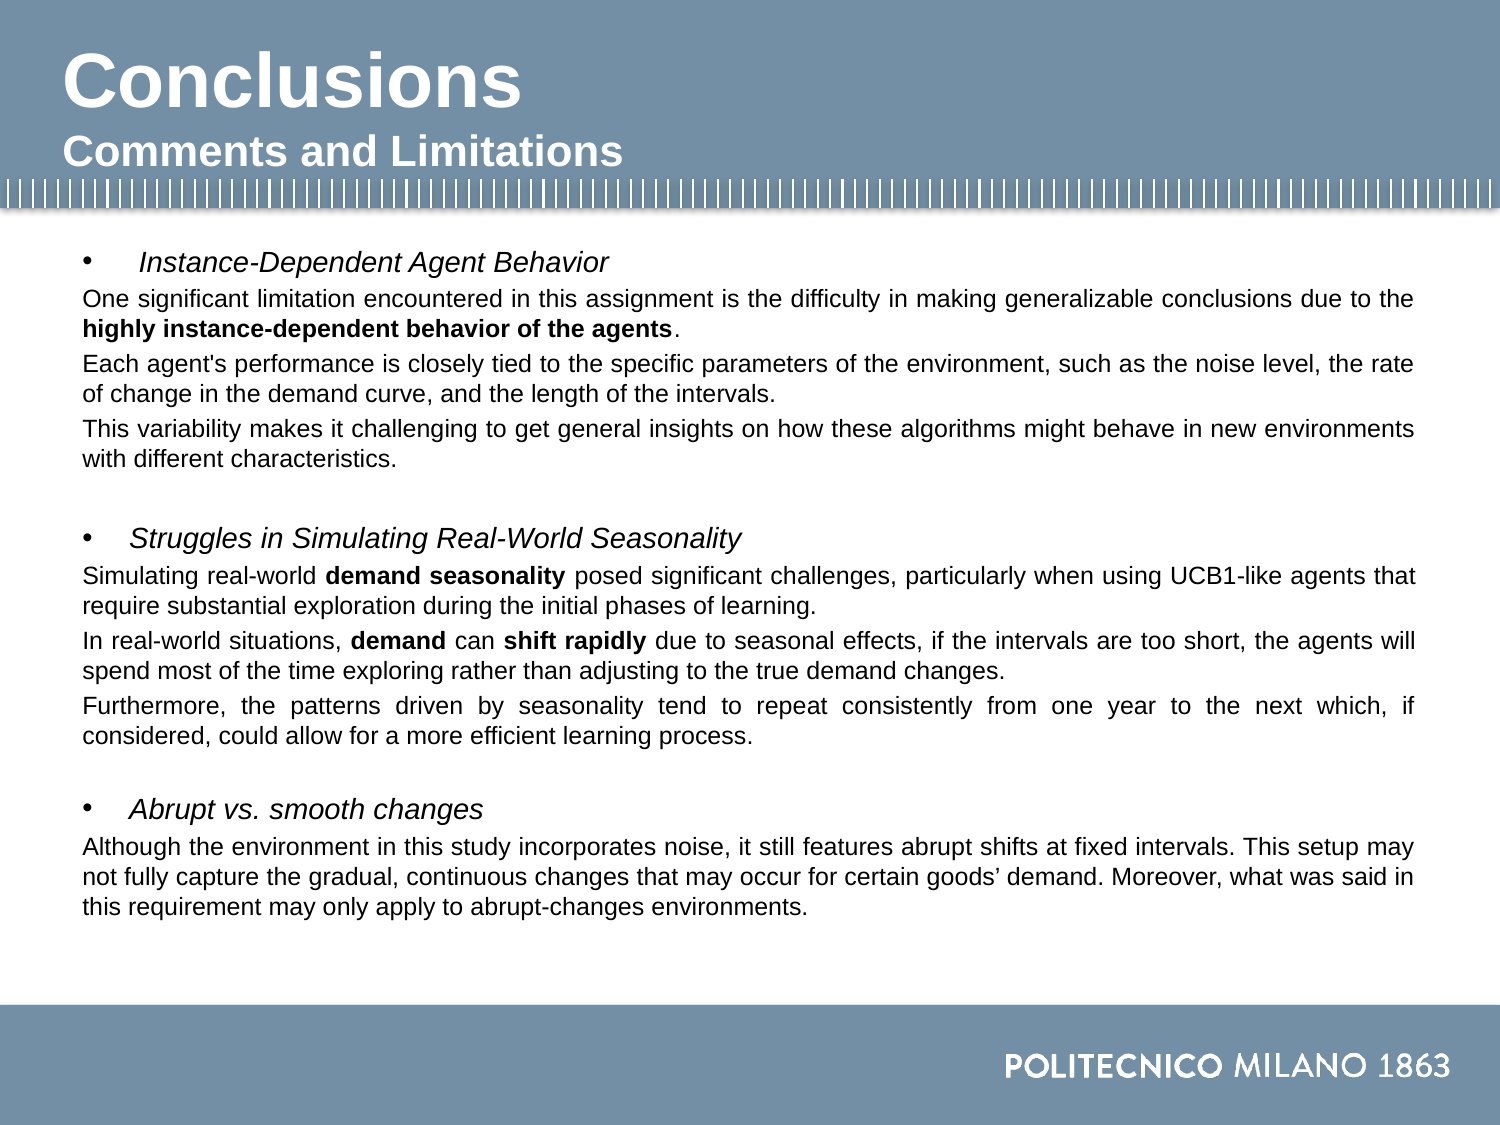

Conclusions
Comments and Limitations
Instance-Dependent Agent Behavior
One significant limitation encountered in this assignment is the difficulty in making generalizable conclusions due to the highly instance-dependent behavior of the agents.
Each agent's performance is closely tied to the specific parameters of the environment, such as the noise level, the rate of change in the demand curve, and the length of the intervals.
This variability makes it challenging to get general insights on how these algorithms might behave in new environments with different characteristics.

Struggles in Simulating Real-World Seasonality
Simulating real-world demand seasonality posed significant challenges, particularly when using UCB1-like agents that require substantial exploration during the initial phases of learning.
In real-world situations, demand can shift rapidly due to seasonal effects, if the intervals are too short, the agents will spend most of the time exploring rather than adjusting to the true demand changes.
Furthermore, the patterns driven by seasonality tend to repeat consistently from one year to the next which, if considered, could allow for a more efficient learning process.

Abrupt vs. smooth changes
Although the environment in this study incorporates noise, it still features abrupt shifts at fixed intervals. This setup may not fully capture the gradual, continuous changes that may occur for certain goods’ demand. Moreover, what was said in this requirement may only apply to abrupt-changes environments.